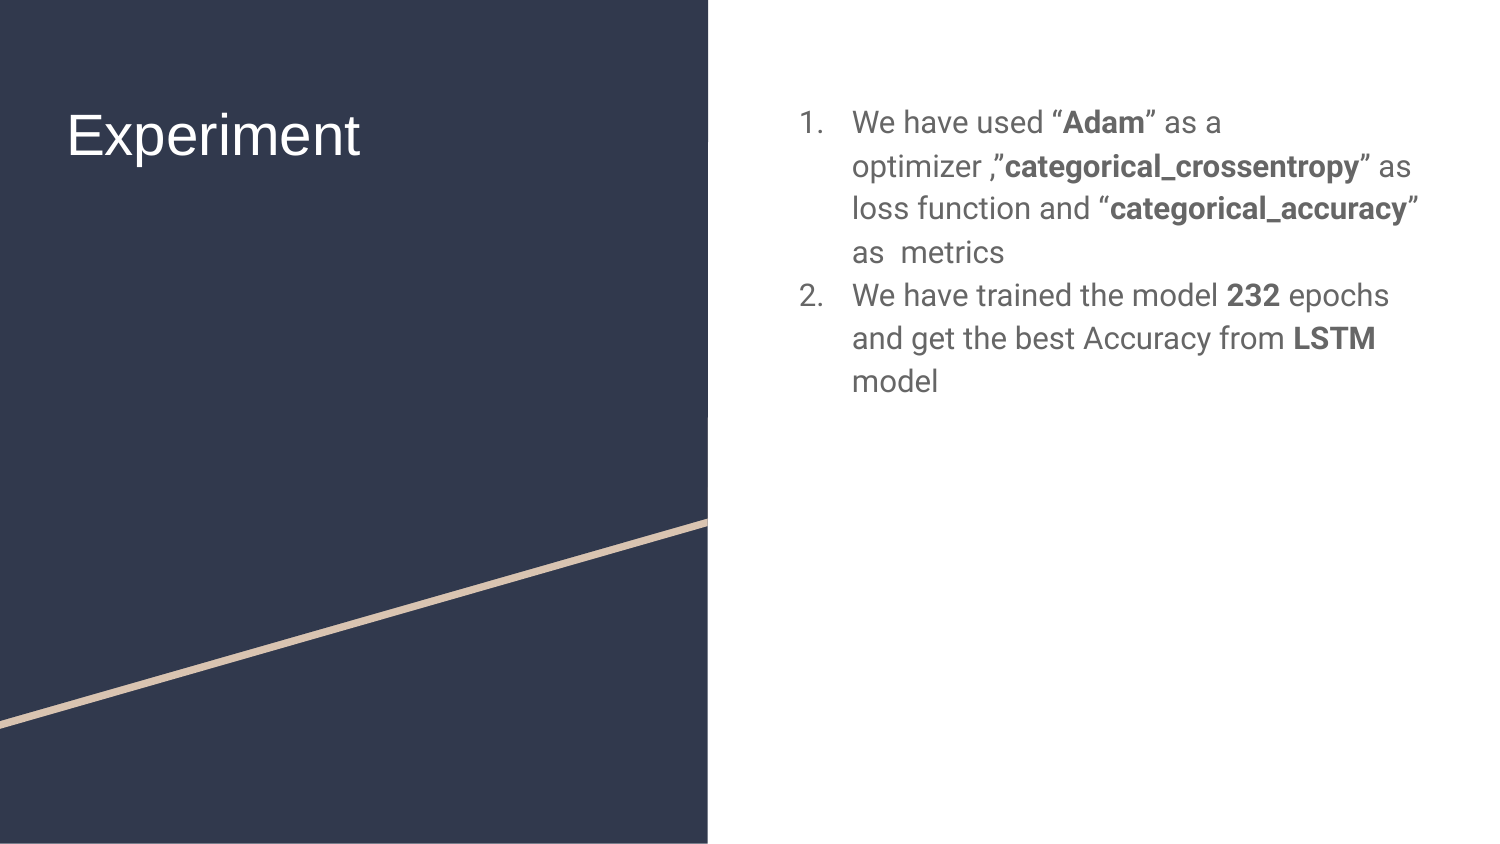

# Experiment
We have used “Adam” as a optimizer ,”categorical_crossentropy” as loss function and “categorical_accuracy” as  metrics
We have trained the model 232 epochs and get the best Accuracy from LSTM model